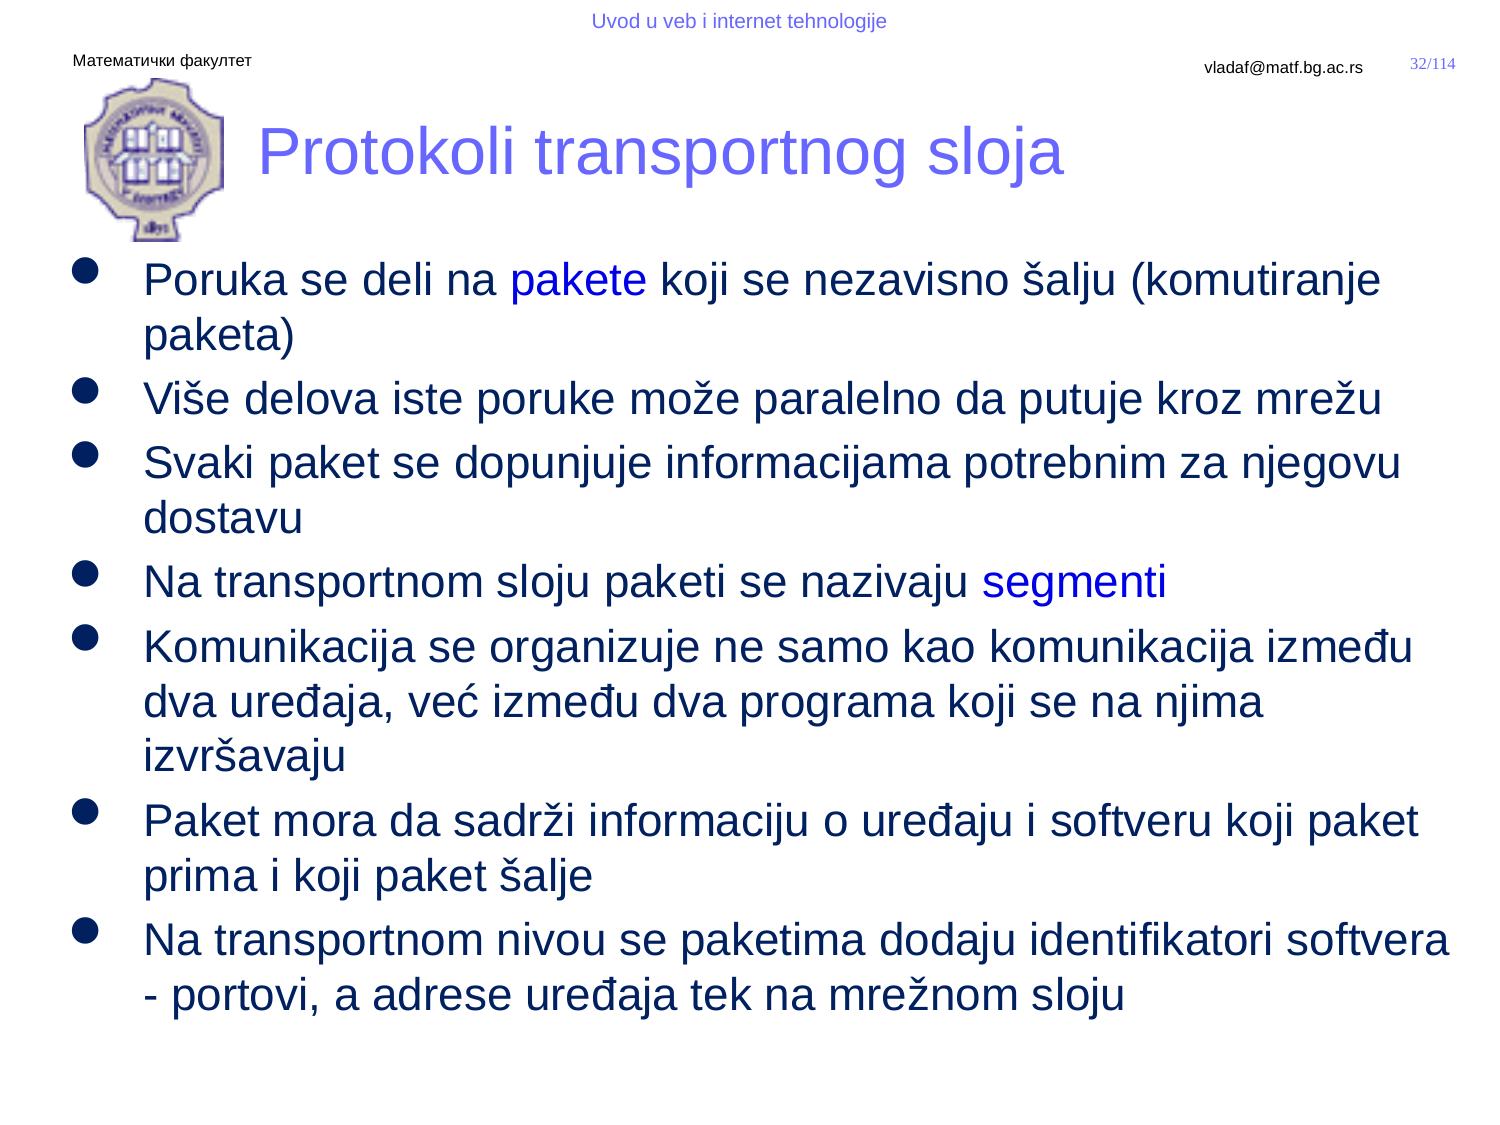

# Protokoli transportnog sloja
Poruka se deli na pakete koji se nezavisno šalju (komutiranje paketa)
Više delova iste poruke može paralelno da putuje kroz mrežu
Svaki paket se dopunjuje informacijama potrebnim za njegovu dostavu
Na transportnom sloju paketi se nazivaju segmenti
Komunikacija se organizuje ne samo kao komunikacija između dva uređaja, već između dva programa koji se na njima izvršavaju
Paket mora da sadrži informaciju o uređaju i softveru koji paket prima i koji paket šalje
Na transportnom nivou se paketima dodaju identifikatori softvera - portovi, a adrese uređaja tek na mrežnom sloju